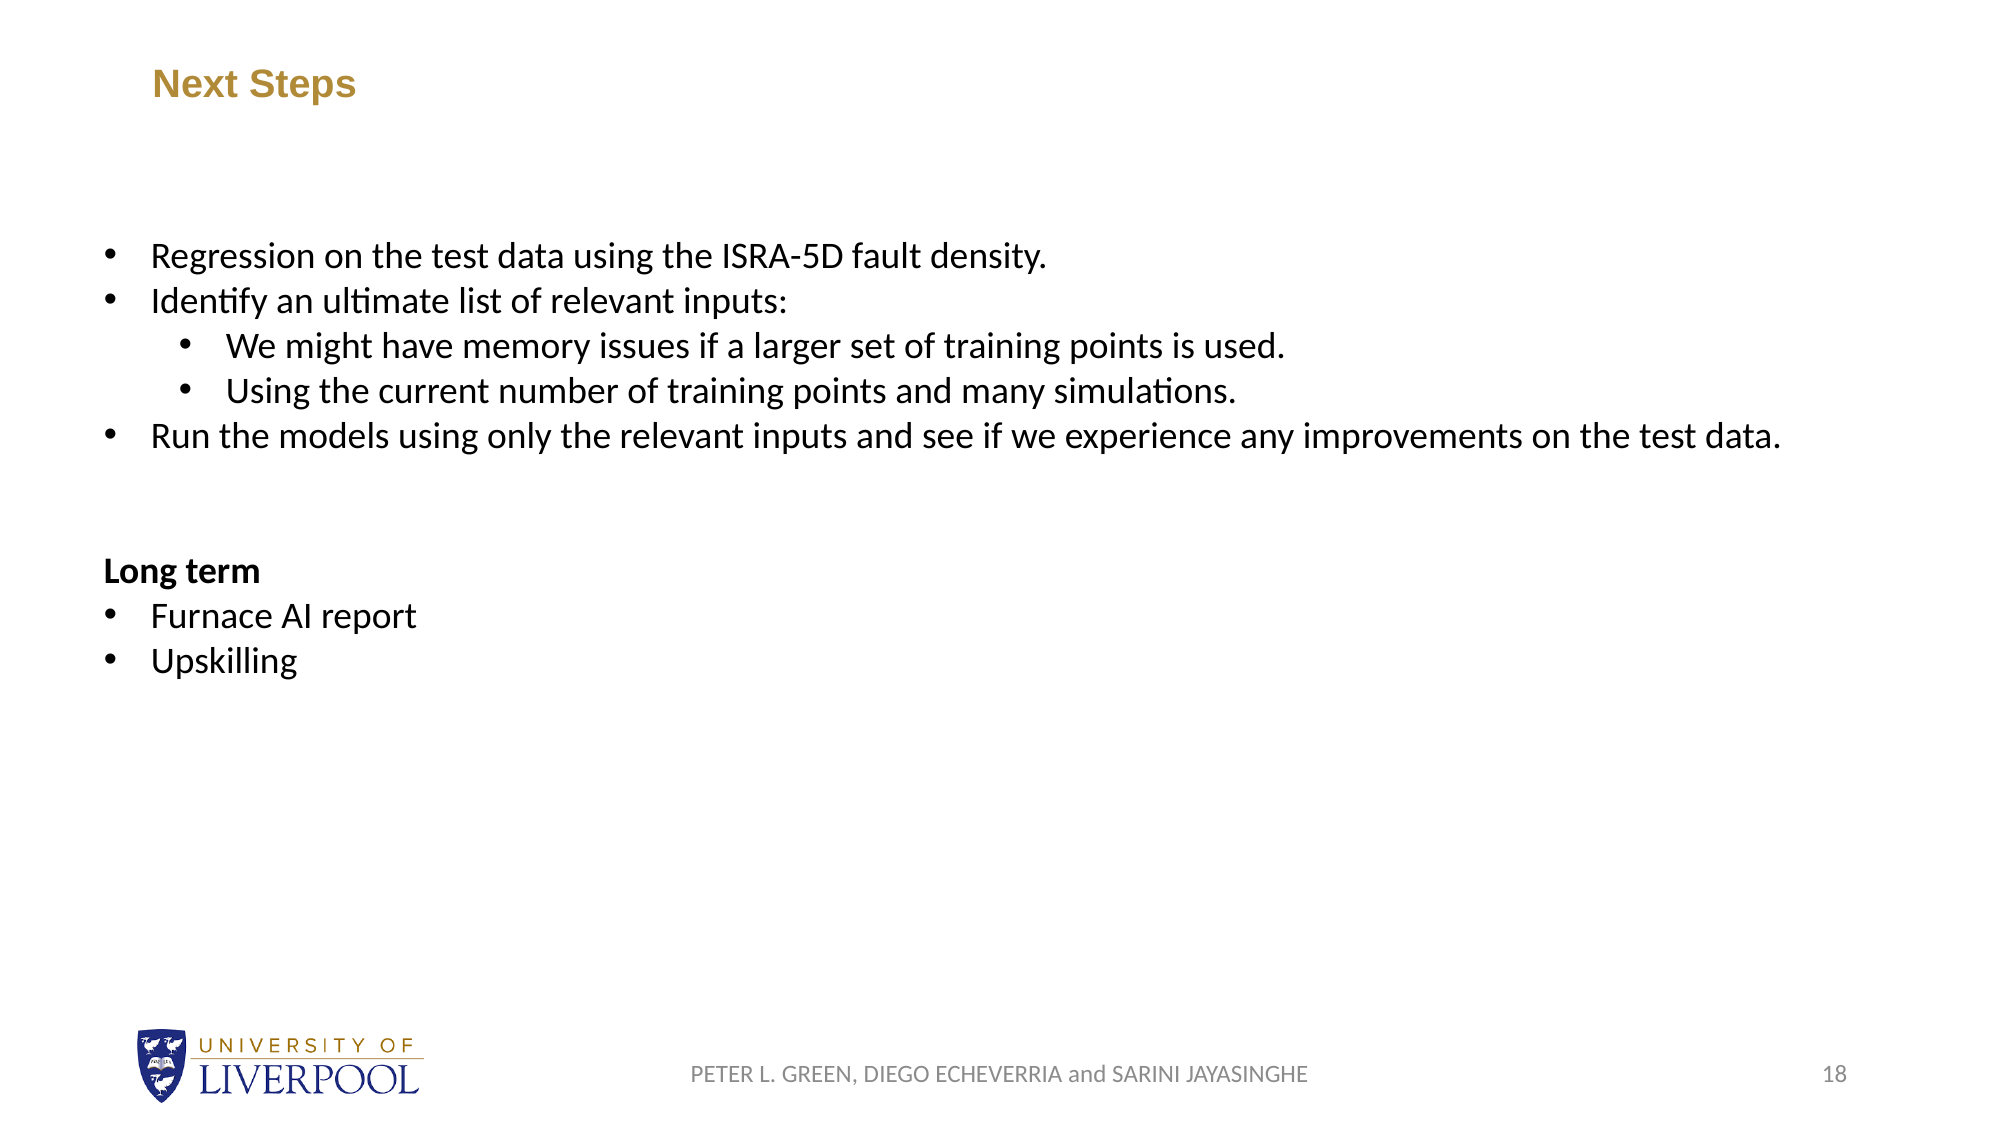

# Next Steps

Regression on the test data using the ISRA-5D fault density.
Identify an ultimate list of relevant inputs:
We might have memory issues if a larger set of training points is used.
Using the current number of training points and many simulations.
Run the models using only the relevant inputs and see if we experience any improvements on the test data.

Long term
Furnace AI report
Upskilling

PETER L. GREEN, DIEGO ECHEVERRIA and SARINI JAYASINGHE
18